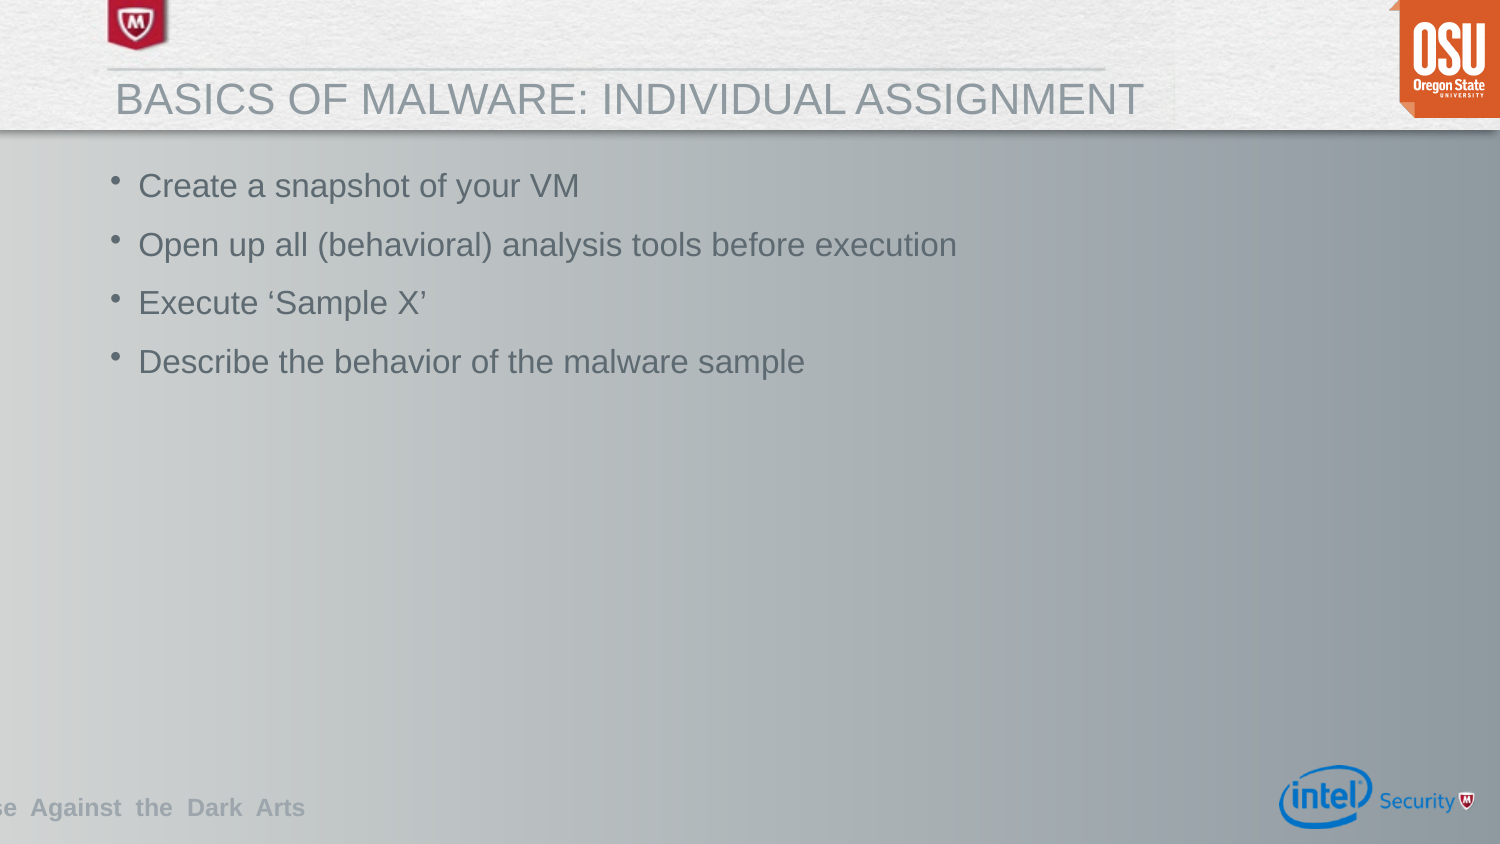

# Basics of malware: Individual Assignment
Create a snapshot of your VM
Open up all (behavioral) analysis tools before execution
Execute ‘Sample X’
Describe the behavior of the malware sample